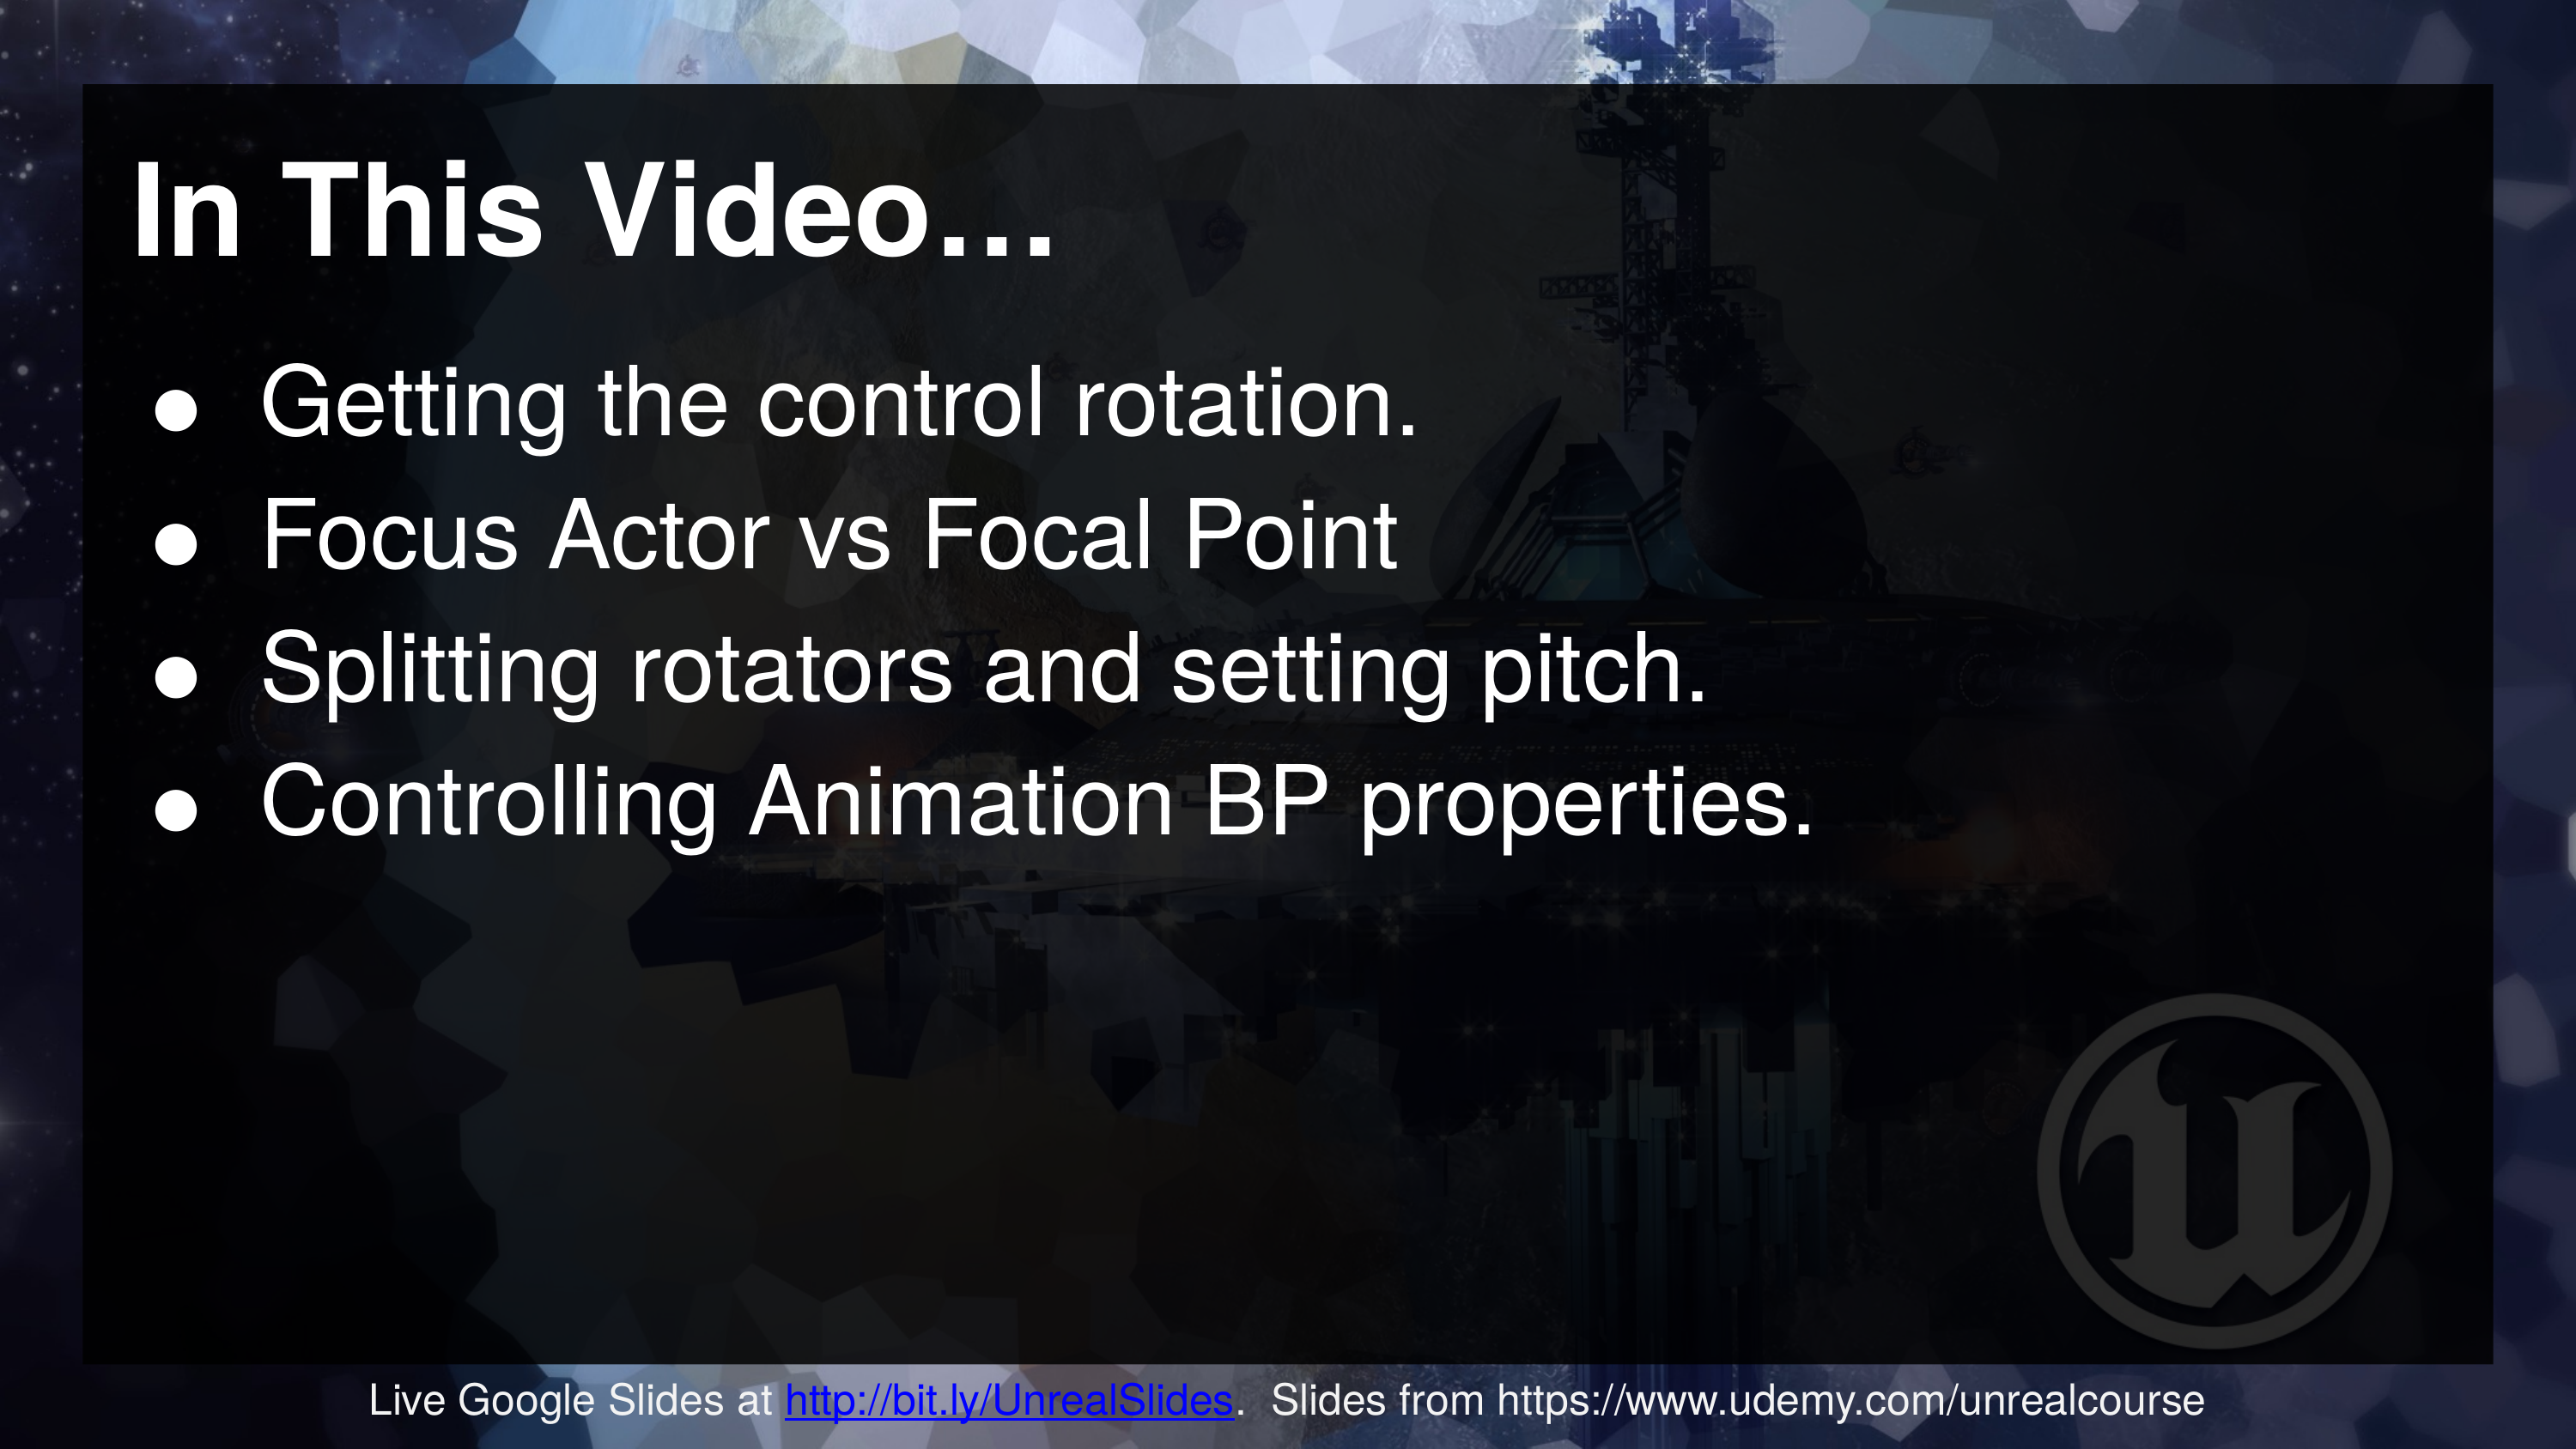

# In This Video…
Getting the control rotation.
Focus Actor vs Focal Point
Splitting rotators and setting pitch.
Controlling Animation BP properties.